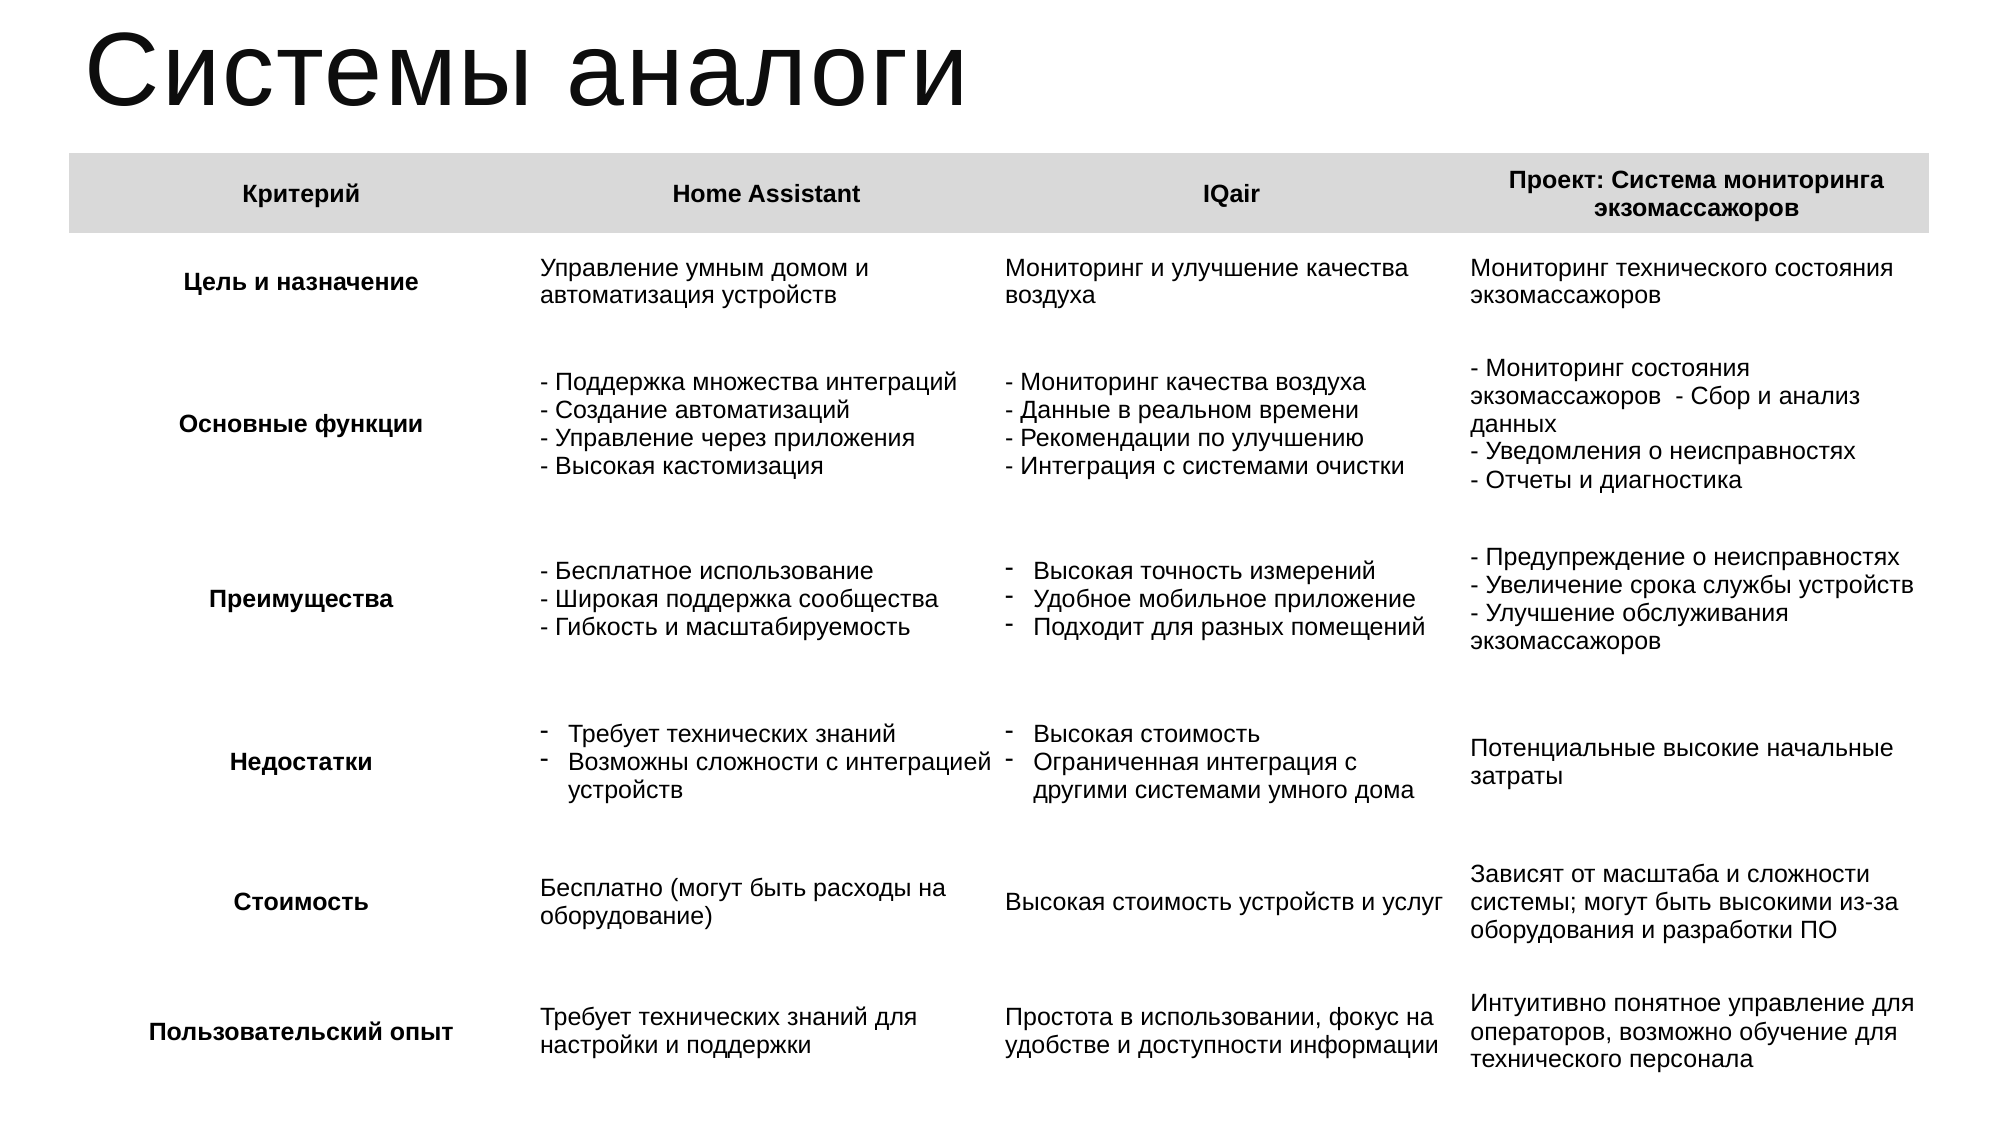

Системы аналоги
| Критерий | Home Assistant | IQair | Проект: Система мониторинга экзомассажоров |
| --- | --- | --- | --- |
| Цель и назначение | Управление умным домом и автоматизация устройств | Мониторинг и улучшение качества воздуха | Мониторинг технического состояния экзомассажоров |
| Основные функции | - Поддержка множества интеграций - Создание автоматизаций - Управление через приложения - Высокая кастомизация | - Мониторинг качества воздуха - Данные в реальном времени - Рекомендации по улучшению - Интеграция с системами очистки | - Мониторинг состояния экзомассажоров - Сбор и анализ данных - Уведомления о неисправностях - Отчеты и диагностика |
| Преимущества | - Бесплатное использование - Широкая поддержка сообщества - Гибкость и масштабируемость | Высокая точность измерений Удобное мобильное приложение Подходит для разных помещений | - Предупреждение о неисправностях - Увеличение срока службы устройств - Улучшение обслуживания экзомассажоров |
| Недостатки | Требует технических знаний Возможны сложности с интеграцией устройств | Высокая стоимость Ограниченная интеграция с другими системами умного дома | Потенциальные высокие начальные затраты |
| Стоимость | Бесплатно (могут быть расходы на оборудование) | Высокая стоимость устройств и услуг | Зависят от масштаба и сложности системы; могут быть высокими из-за оборудования и разработки ПО |
| Пользовательский опыт | Требует технических знаний для настройки и поддержки | Простота в использовании, фокус на удобстве и доступности информации | Интуитивно понятное управление для операторов, возможно обучение для технического персонала |